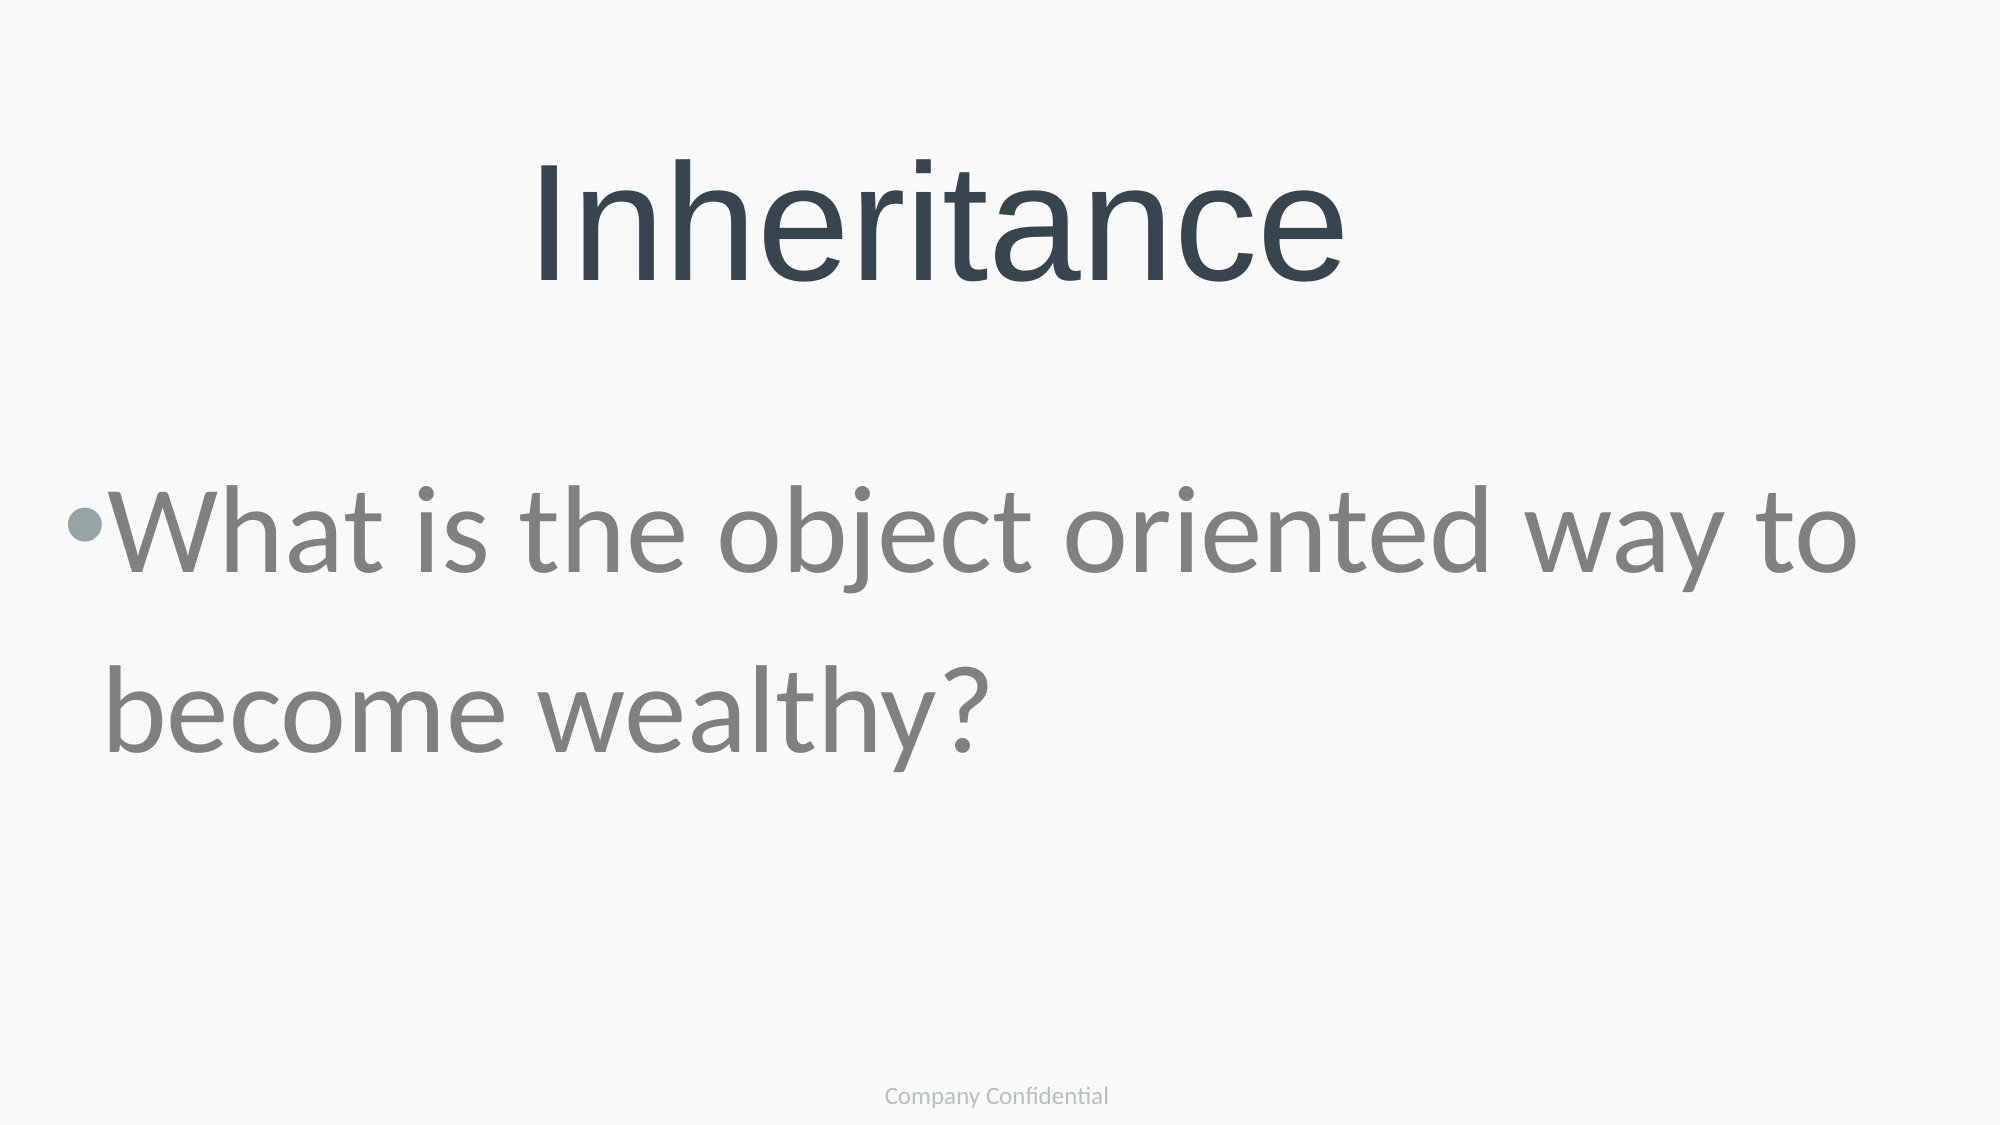

Inheritance

What is the object oriented way to become wealthy?

Company Confidential